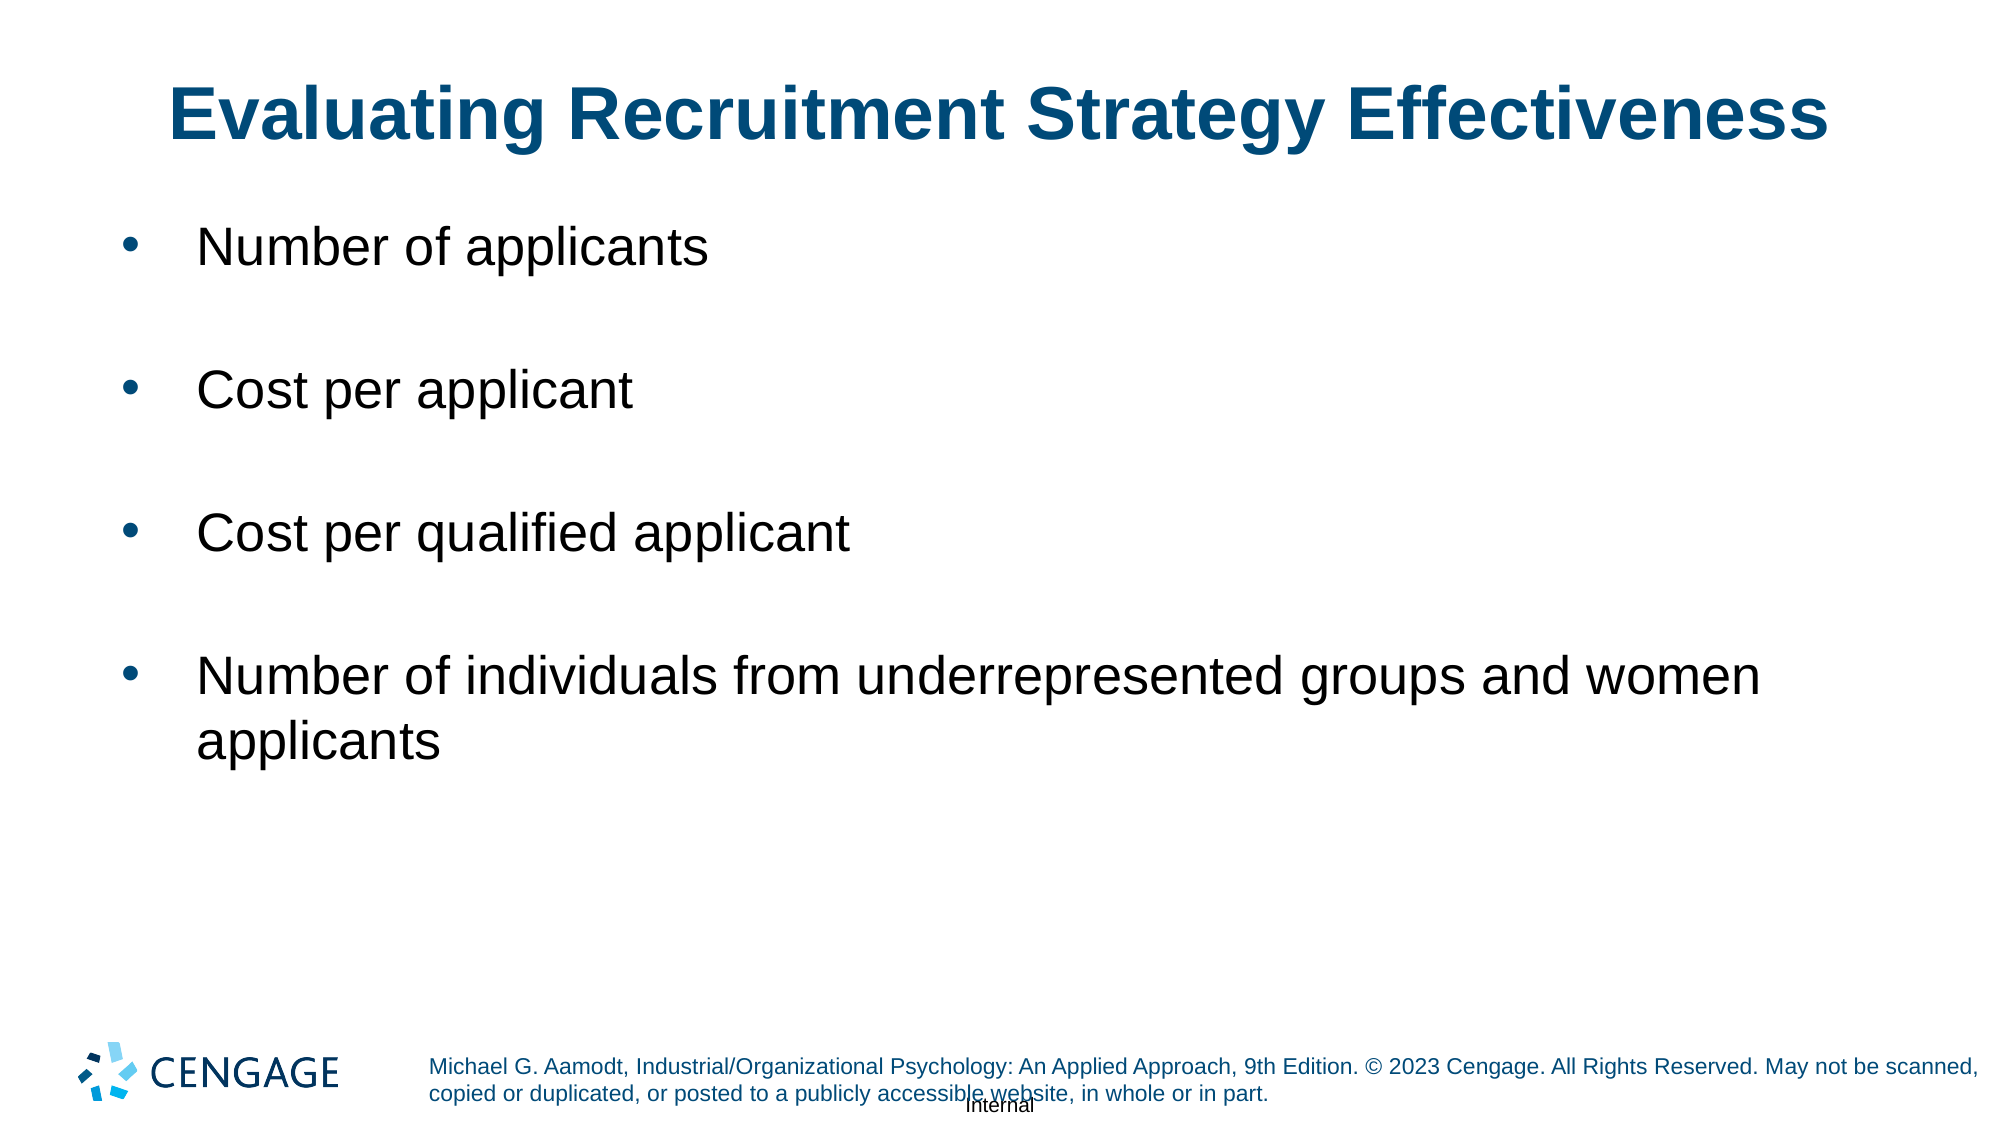

# Evaluating Recruitment Strategy Effectiveness
Number of applicants
Cost per applicant
Cost per qualified applicant
Number of individuals from underrepresented groups and women applicants